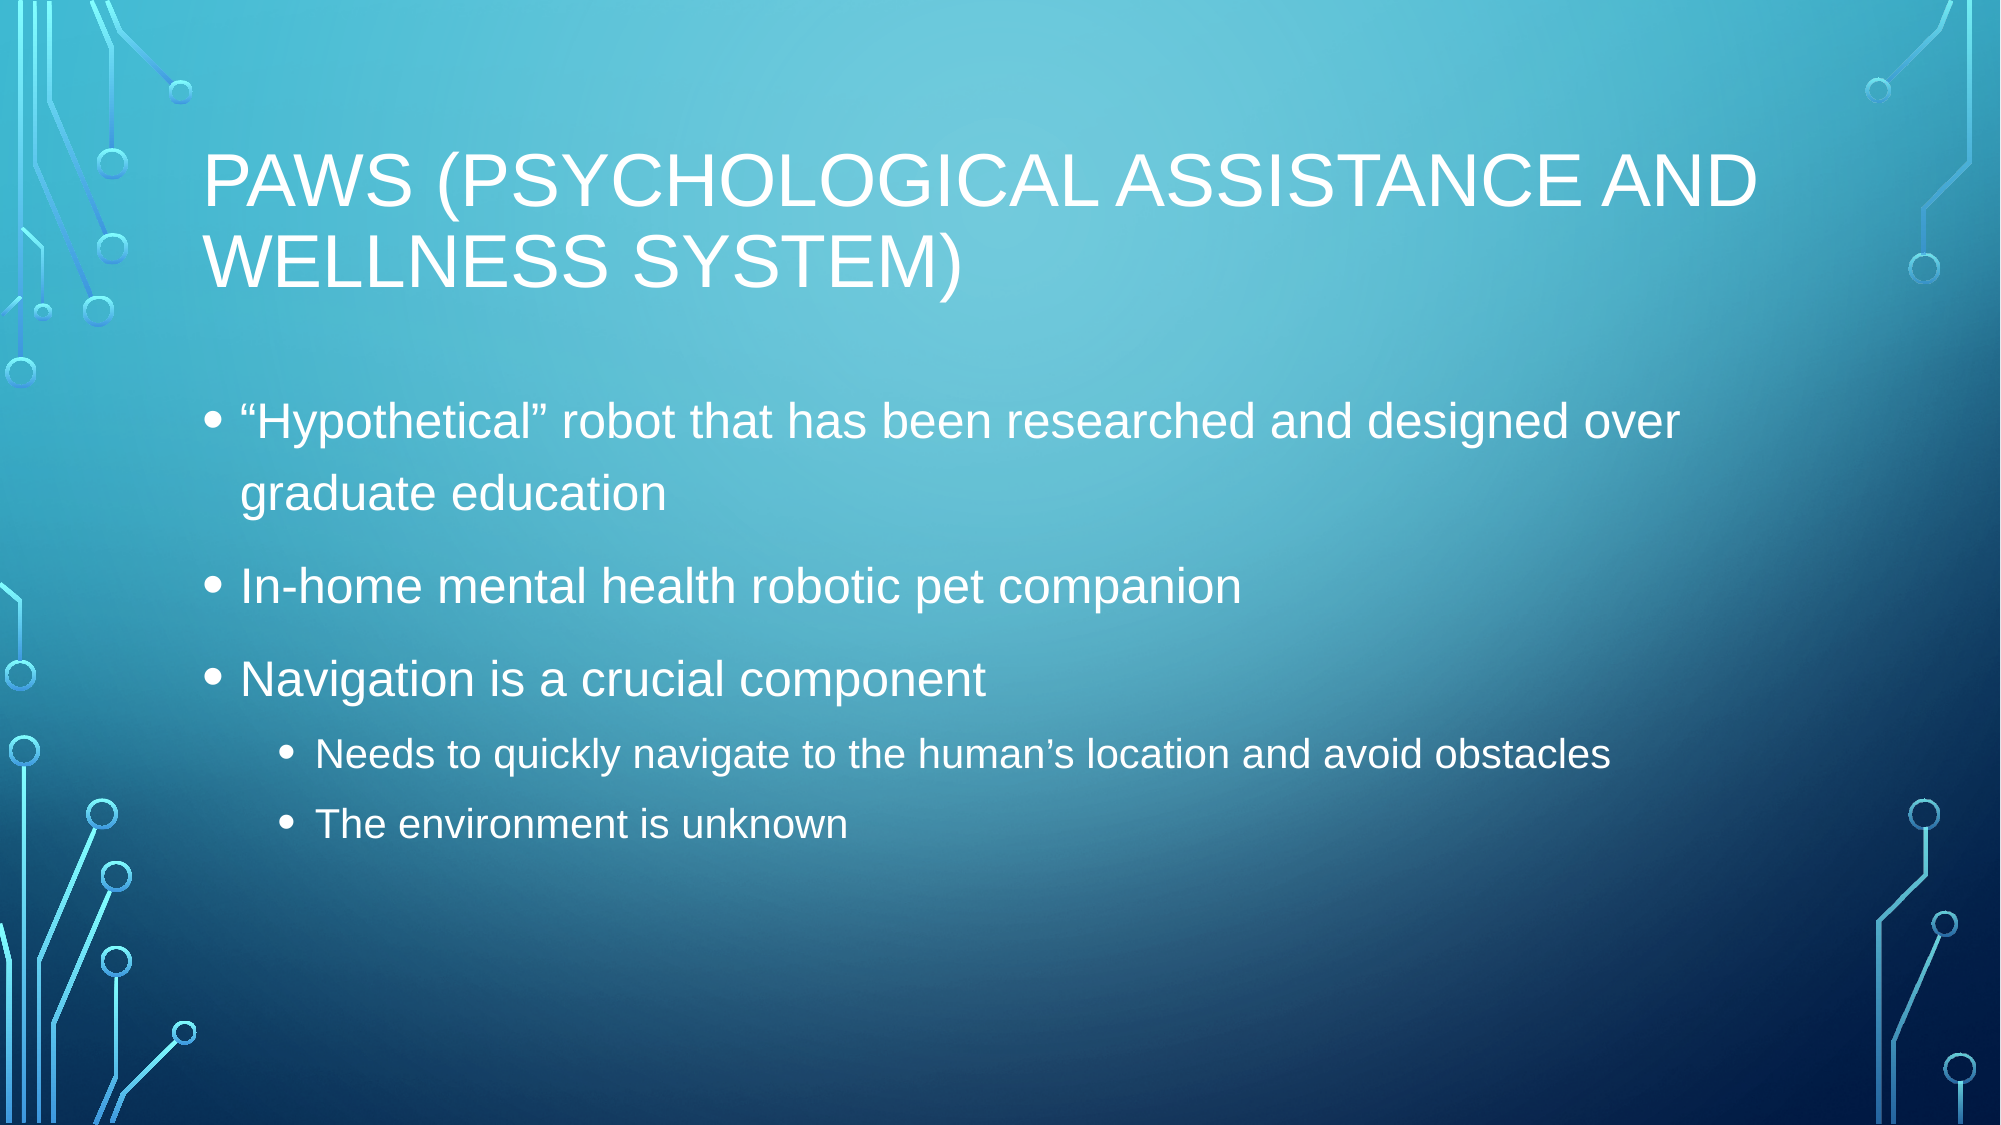

# PAWS (Psychological Assistance and Wellness System)
“Hypothetical” robot that has been researched and designed over graduate education
In-home mental health robotic pet companion
Navigation is a crucial component
Needs to quickly navigate to the human’s location and avoid obstacles
The environment is unknown